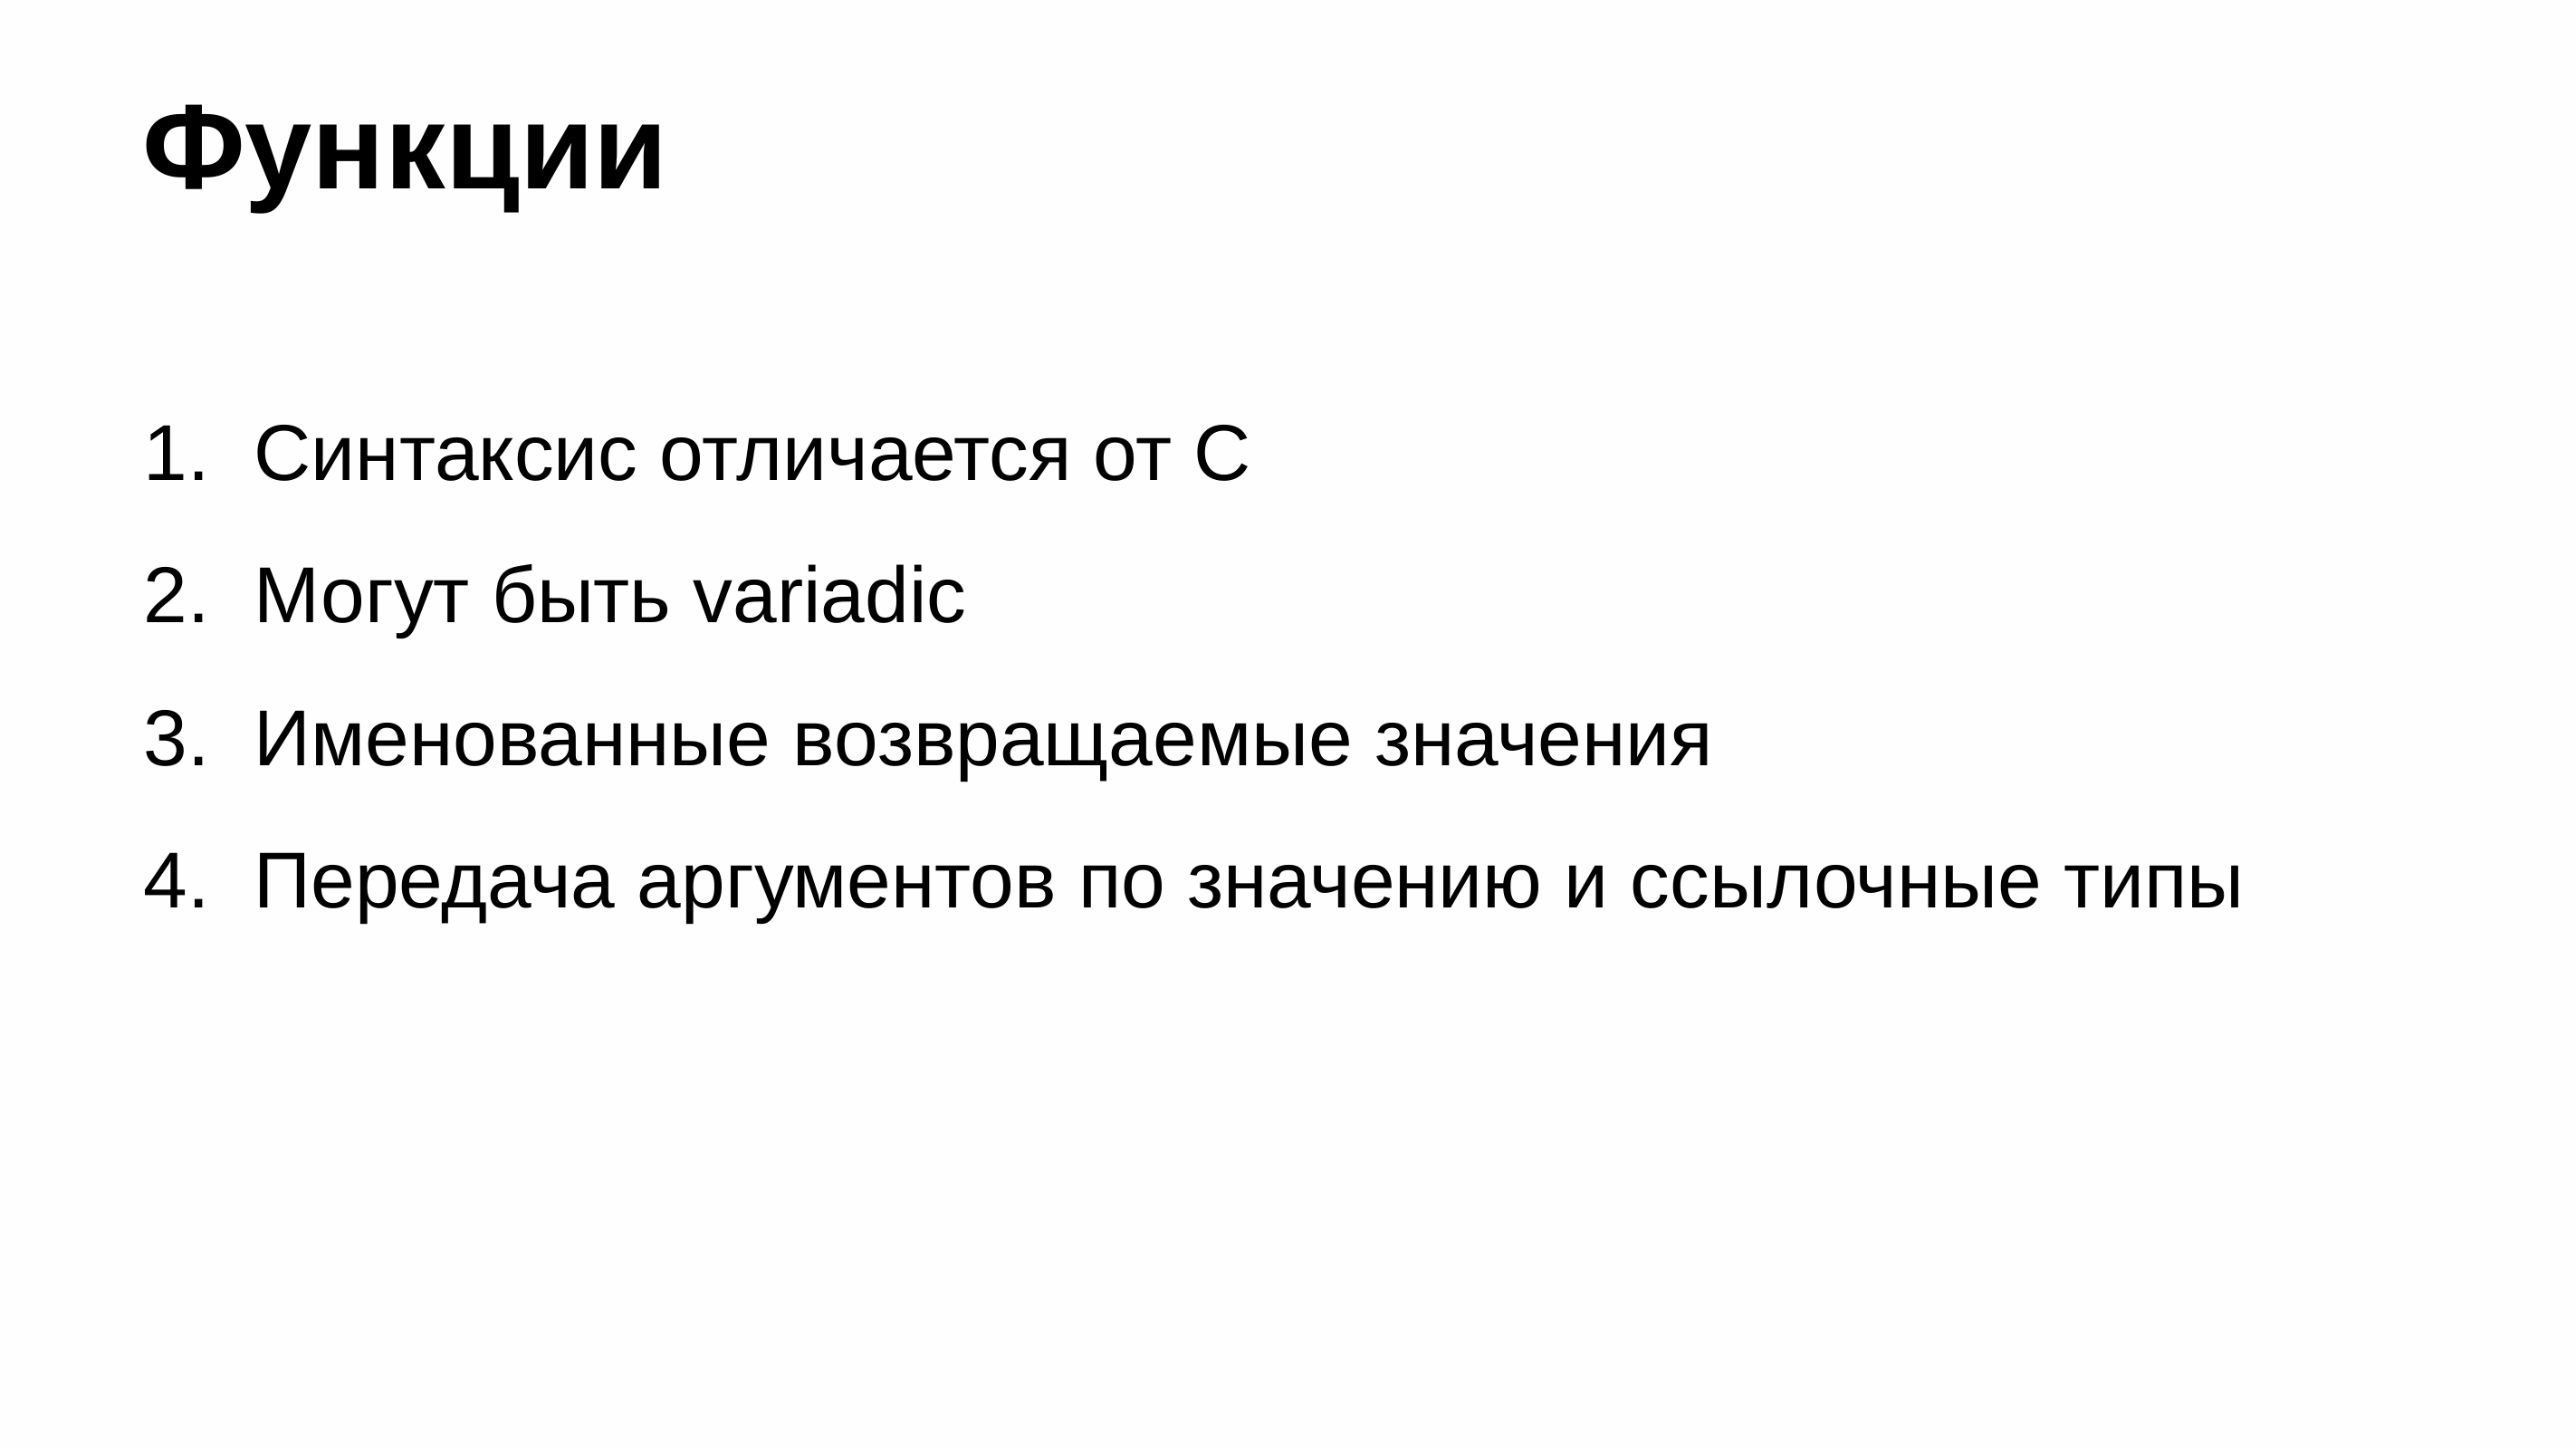

# Функции
Синтаксис отличается от C
Могут быть variadic
Именованные возвращаемые значения
Передача аргументов по значению и ссылочные типы